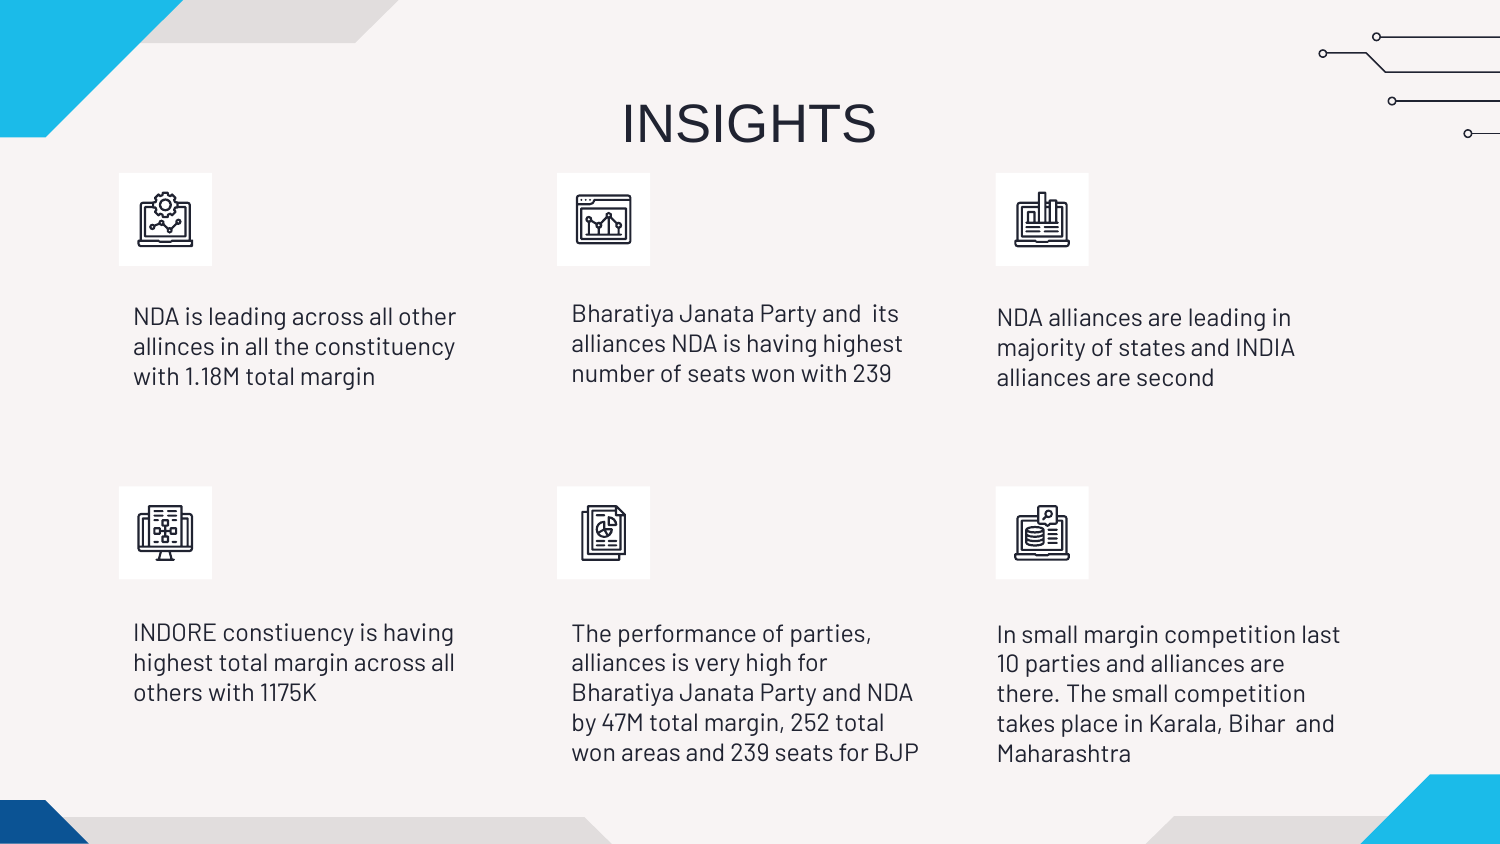

# INSIGHTS

Bharatiya Janata Party and  its alliances NDA is having highest number of seats won with 239
NDA is leading across all other allinces in all the constituency with 1.18M total margin
NDA alliances are leading in majority of states and INDIA alliances are second

INDORE constiuency is having highest total margin across all others with 1175K
The performance of parties, alliances is very high for Bharatiya Janata Party and NDA by 47M total margin, 252 total won areas and 239 seats for BJP
In small margin competition last 10 parties and alliances are there. The small competition takes place in Karala, Bihar  and Maharashtra